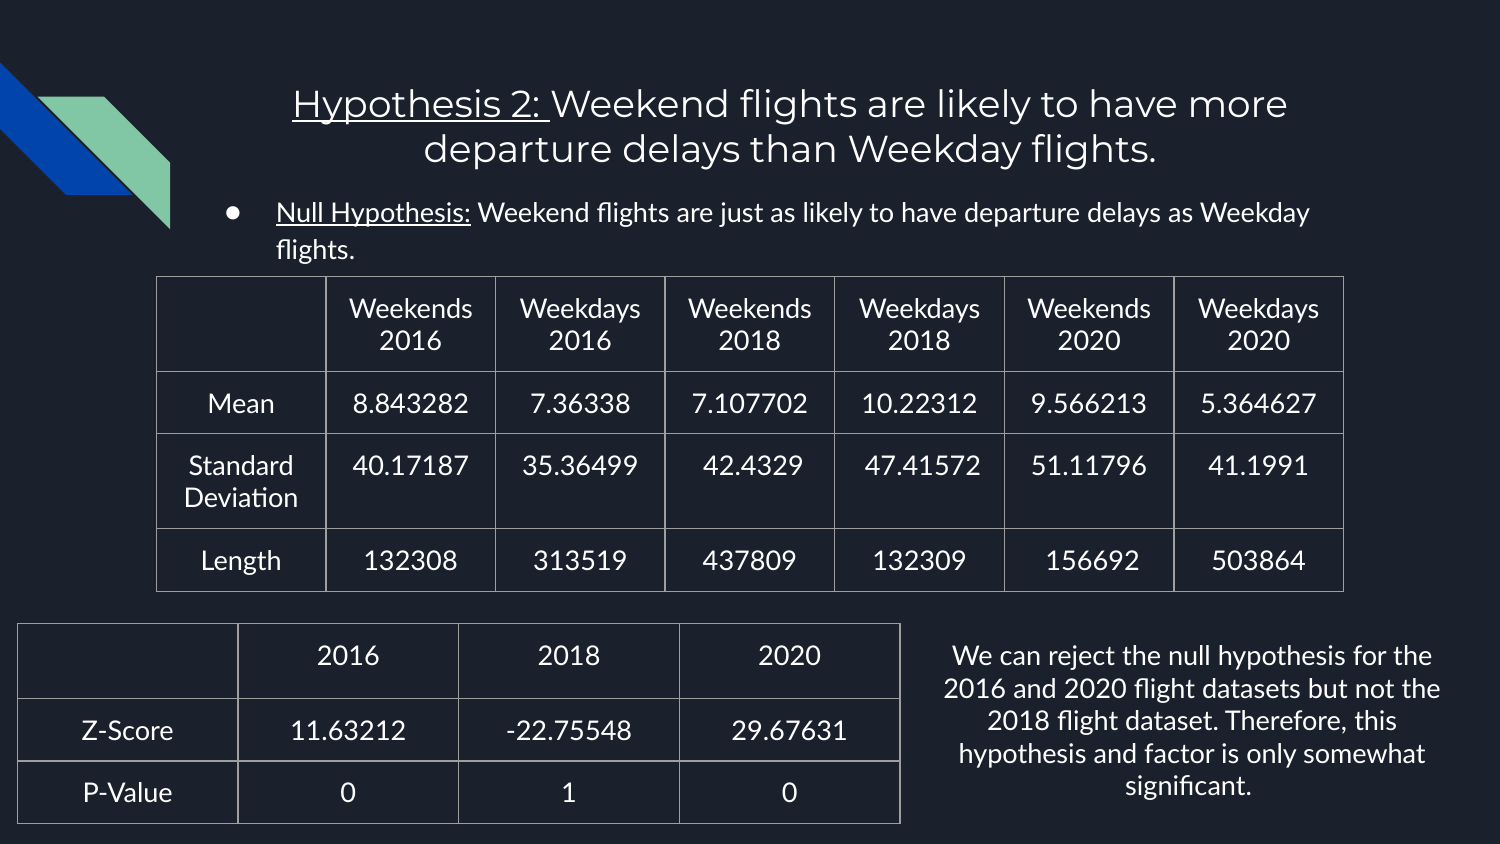

# Hypothesis 2: Weekend flights are likely to have more departure delays than Weekday flights.
Null Hypothesis: Weekend flights are just as likely to have departure delays as Weekday flights.
|  | Weekends 2016 | Weekdays 2016 | Weekends 2018 | Weekdays 2018 | Weekends 2020 | Weekdays 2020 |
| --- | --- | --- | --- | --- | --- | --- |
| Mean | 8.843282 | 7.36338 | 7.107702 | 10.22312 | 9.566213 | 5.364627 |
| Standard Deviation | 40.17187 | 35.36499 | 42.4329 | 47.41572 | 51.11796 | 41.1991 |
| Length | 132308 | 313519 | 437809 | 132309 | 156692 | 503864 |
|  | 2016 | 2018 | 2020 |
| --- | --- | --- | --- |
| Z-Score | 11.63212 | -22.75548 | 29.67631 |
| P-Value | 0 | 1 | 0 |
We can reject the null hypothesis for the 2016 and 2020 flight datasets but not the 2018 flight dataset. Therefore, this hypothesis and factor is only somewhat significant.